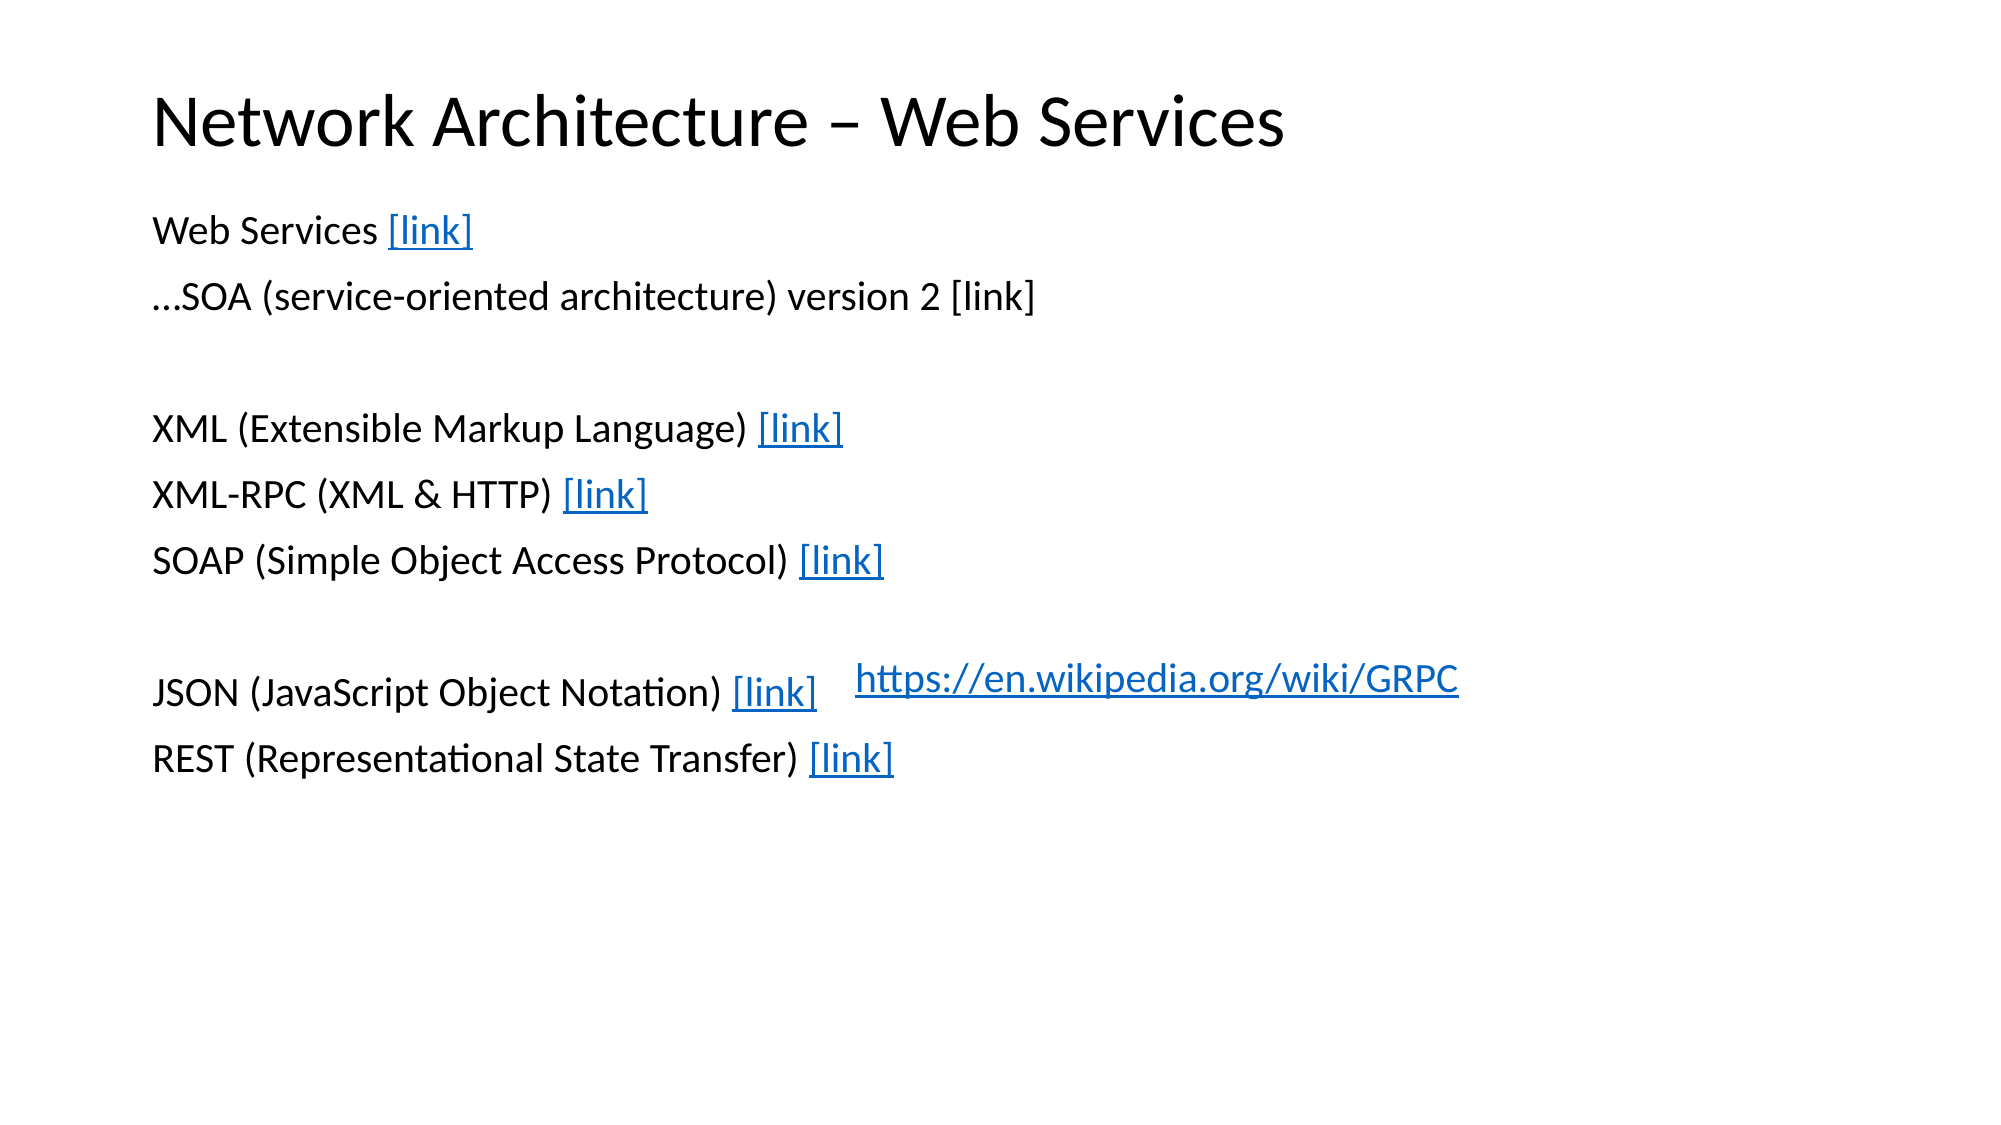

# Network Architecture – Web Services
Web Services [link]
…SOA (service-oriented architecture) version 2 [link]

XML (Extensible Markup Language) [link]
XML-RPC (XML & HTTP) [link]
SOAP (Simple Object Access Protocol) [link]

JSON (JavaScript Object Notation) [link]
REST (Representational State Transfer) [link]

https://en.wikipedia.org/wiki/GRPC